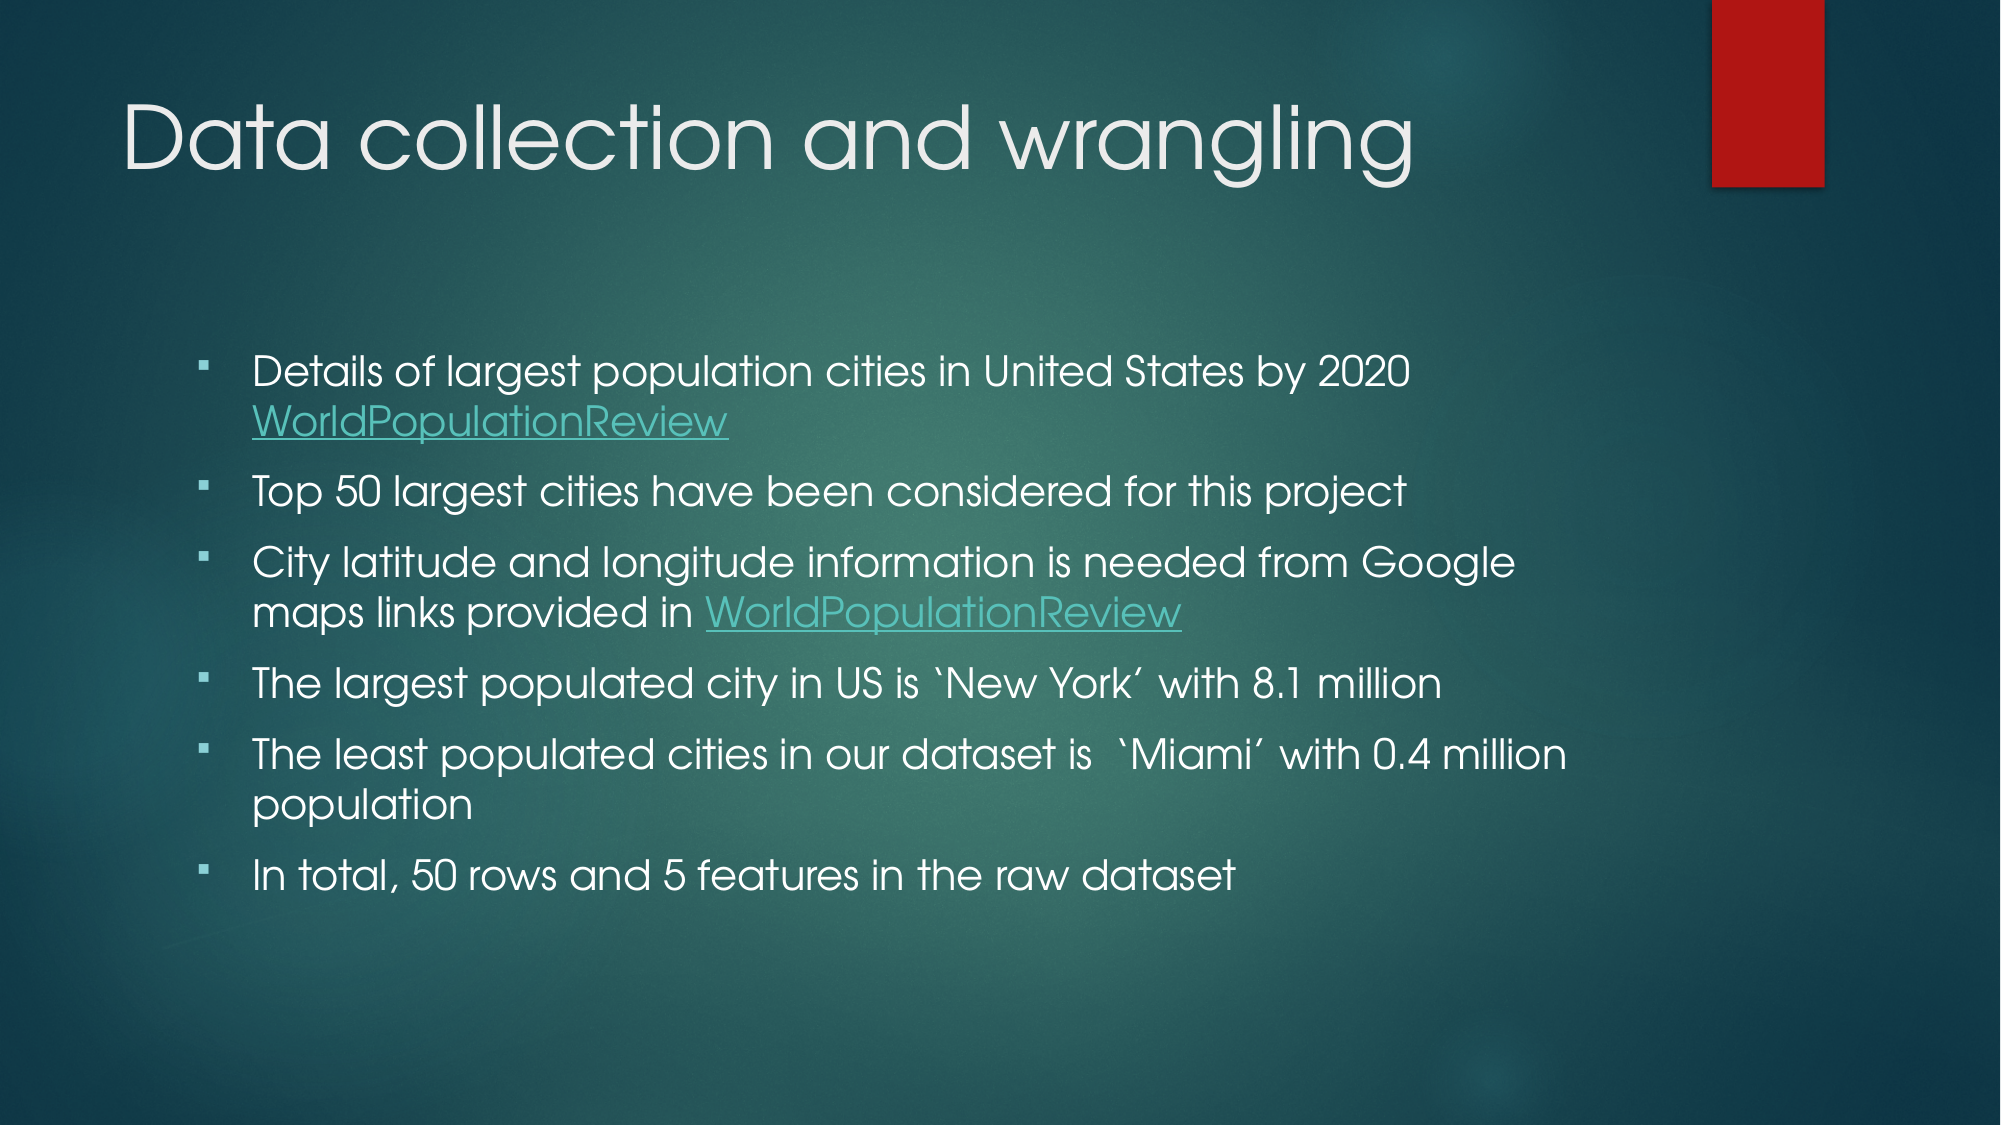

# Data collection and wrangling
Details of largest population cities in United States by 2020 WorldPopulationReview
Top 50 largest cities have been considered for this project
City latitude and longitude information is needed from Google maps links provided in WorldPopulationReview
The largest populated city in US is ‘New York’ with 8.1 million
The least populated cities in our dataset is  ‘Miami’ with 0.4 million population
In total, 50 rows and 5 features in the raw dataset